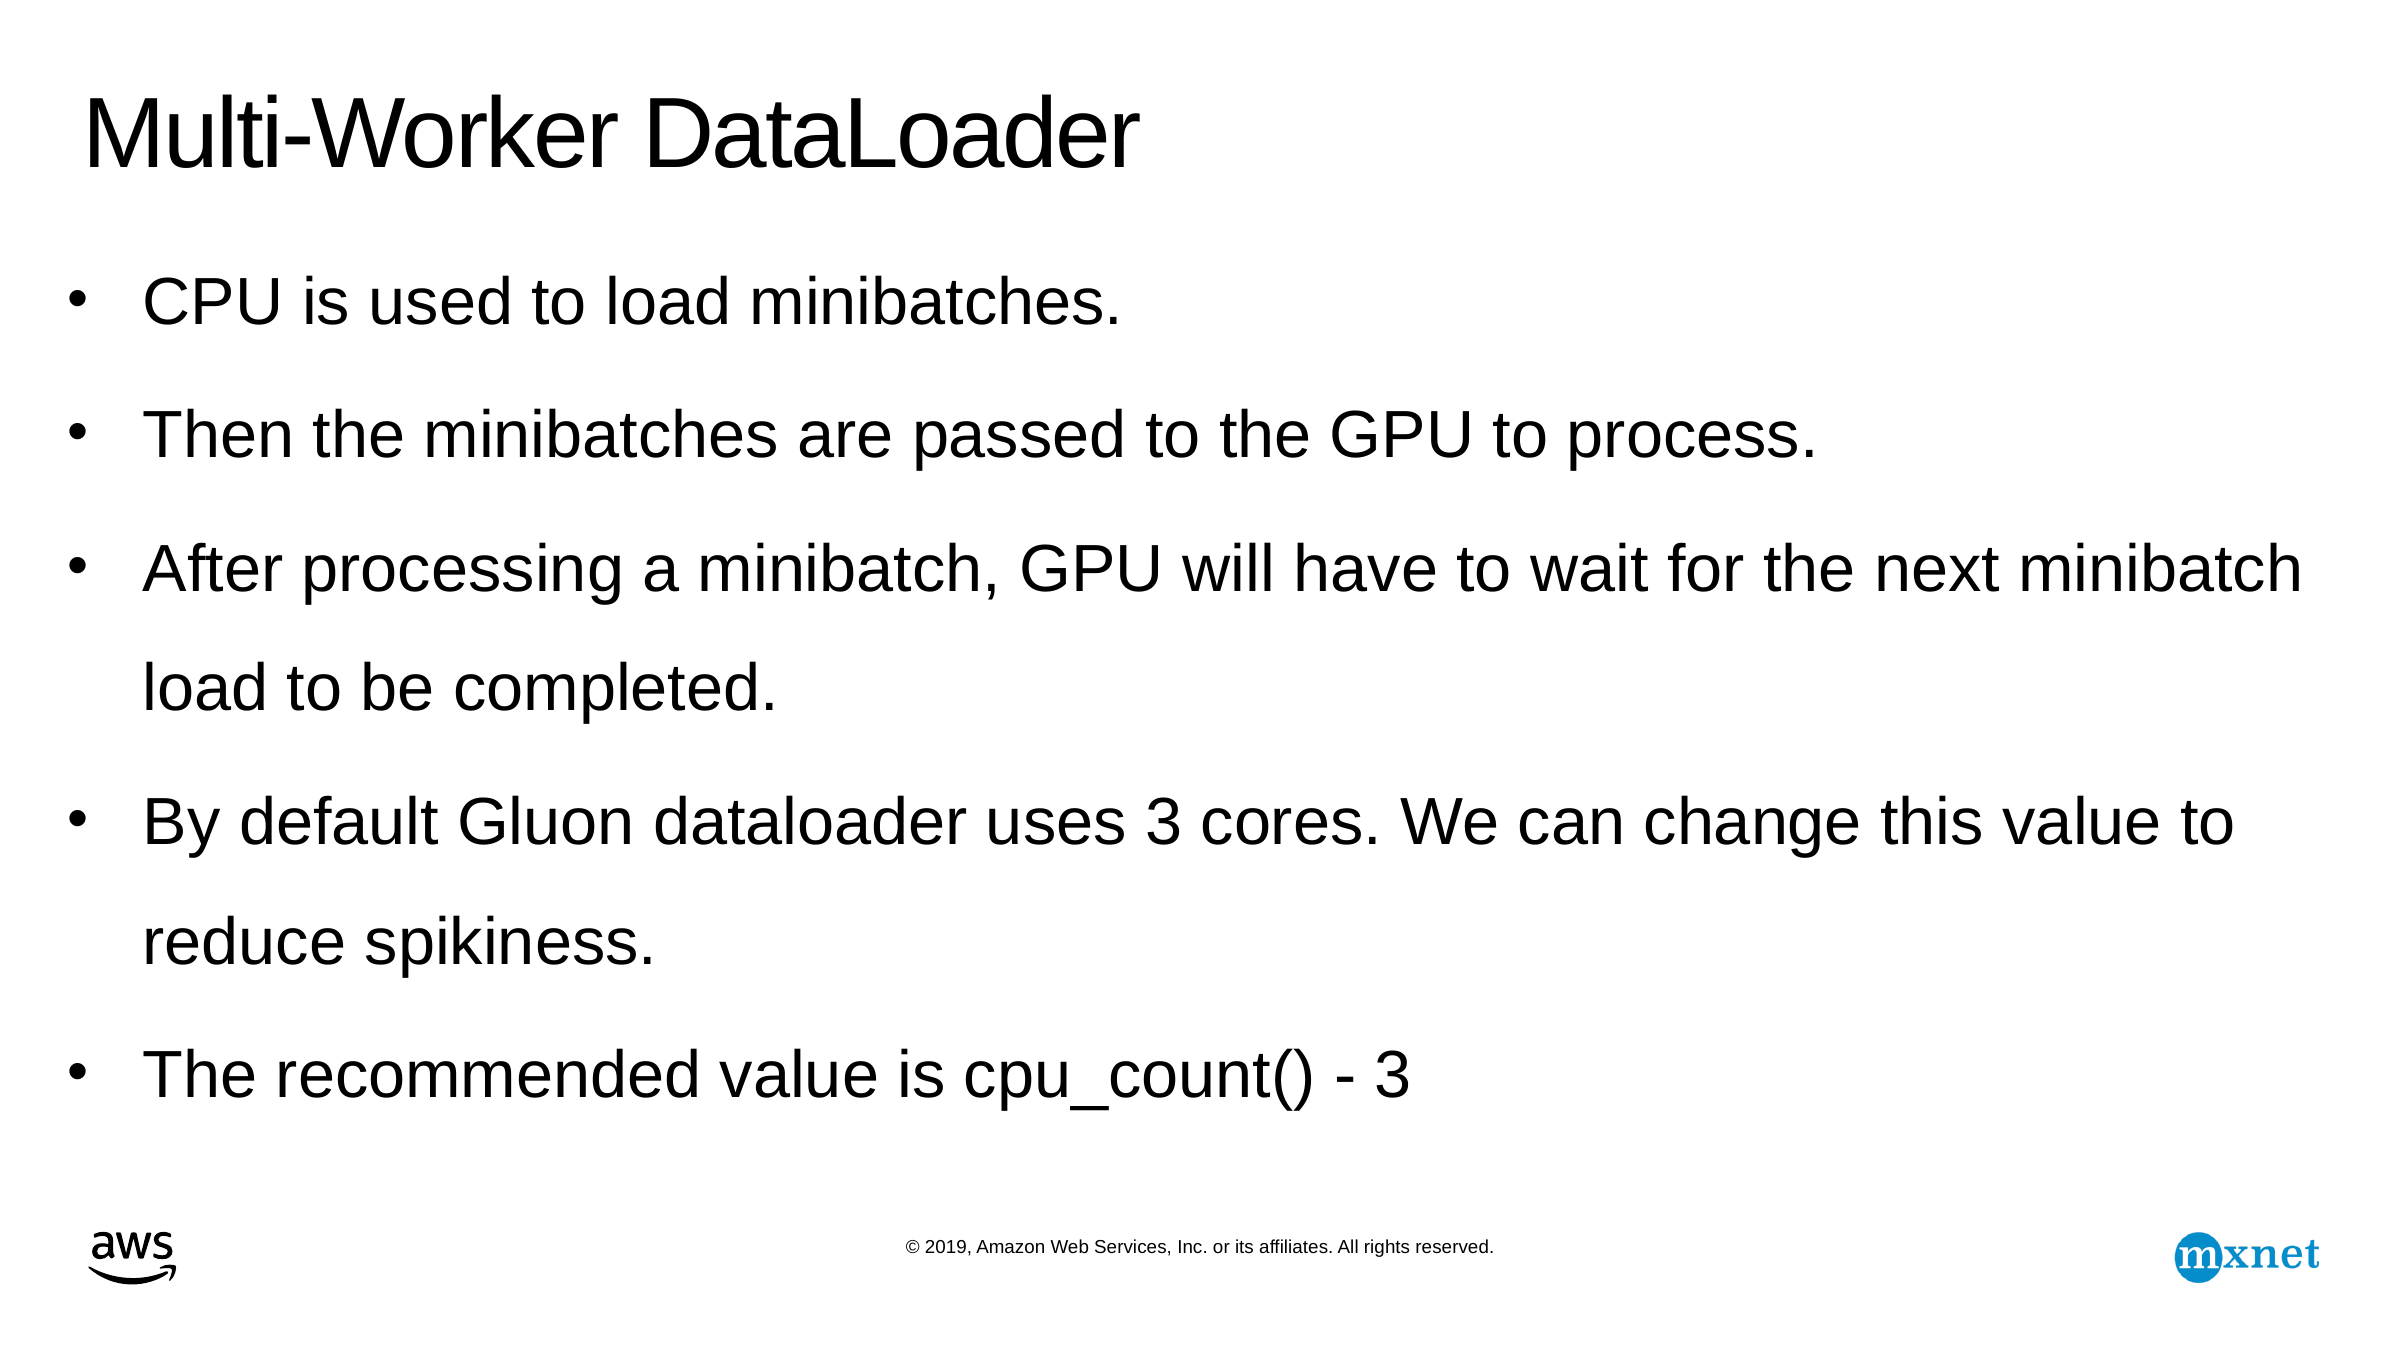

# Multi-Worker DataLoader
CPU is used to load minibatches.
Then the minibatches are passed to the GPU to process.
After processing a minibatch, GPU will have to wait for the next minibatch load to be completed.
By default Gluon dataloader uses 3 cores. We can change this value to reduce spikiness.
The recommended value is cpu_count() - 3